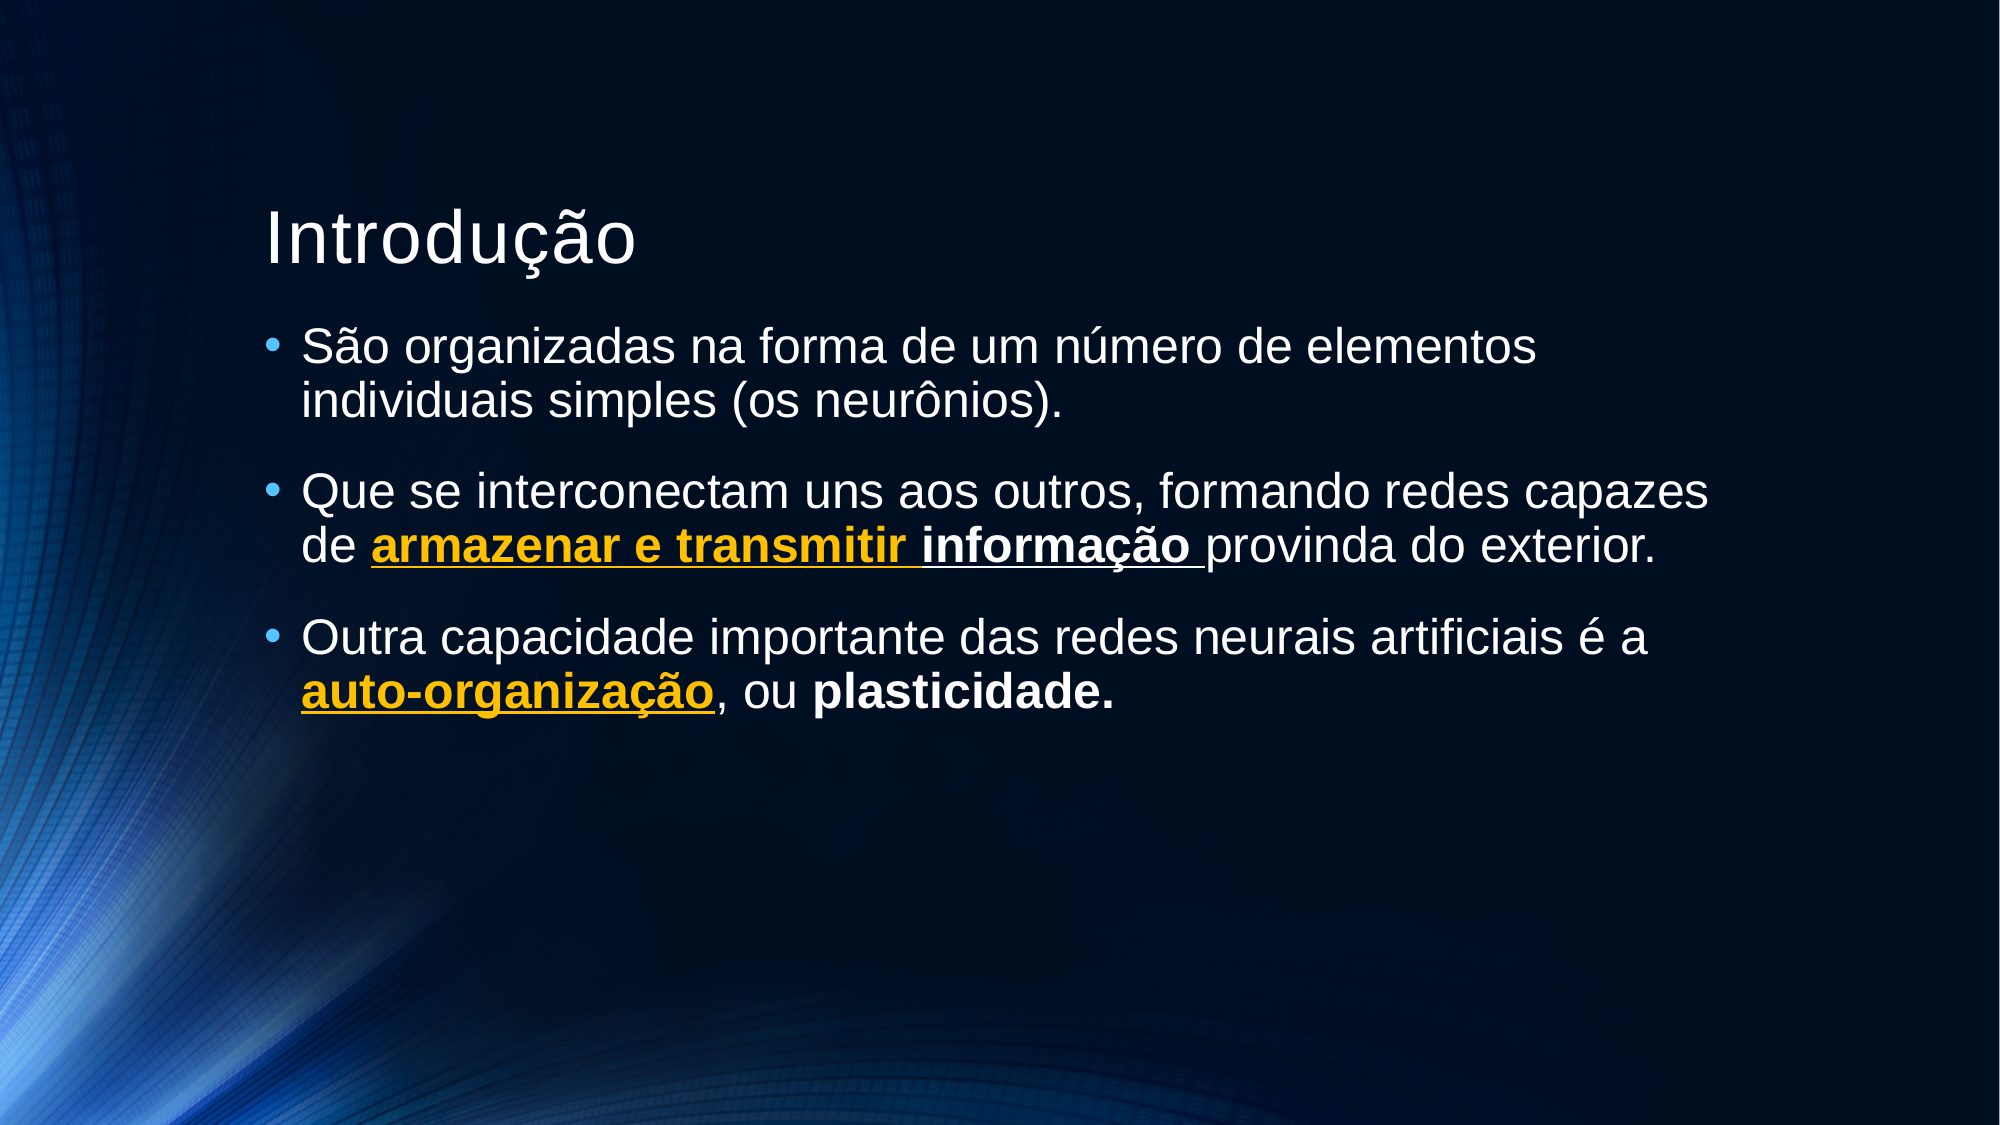

# Introdução
São organizadas na forma de um número de elementos individuais simples (os neurônios).
Que se interconectam uns aos outros, formando redes capazes de armazenar e transmitir informação provinda do exterior.
Outra capacidade importante das redes neurais artificiais é a auto-organização, ou plasticidade.